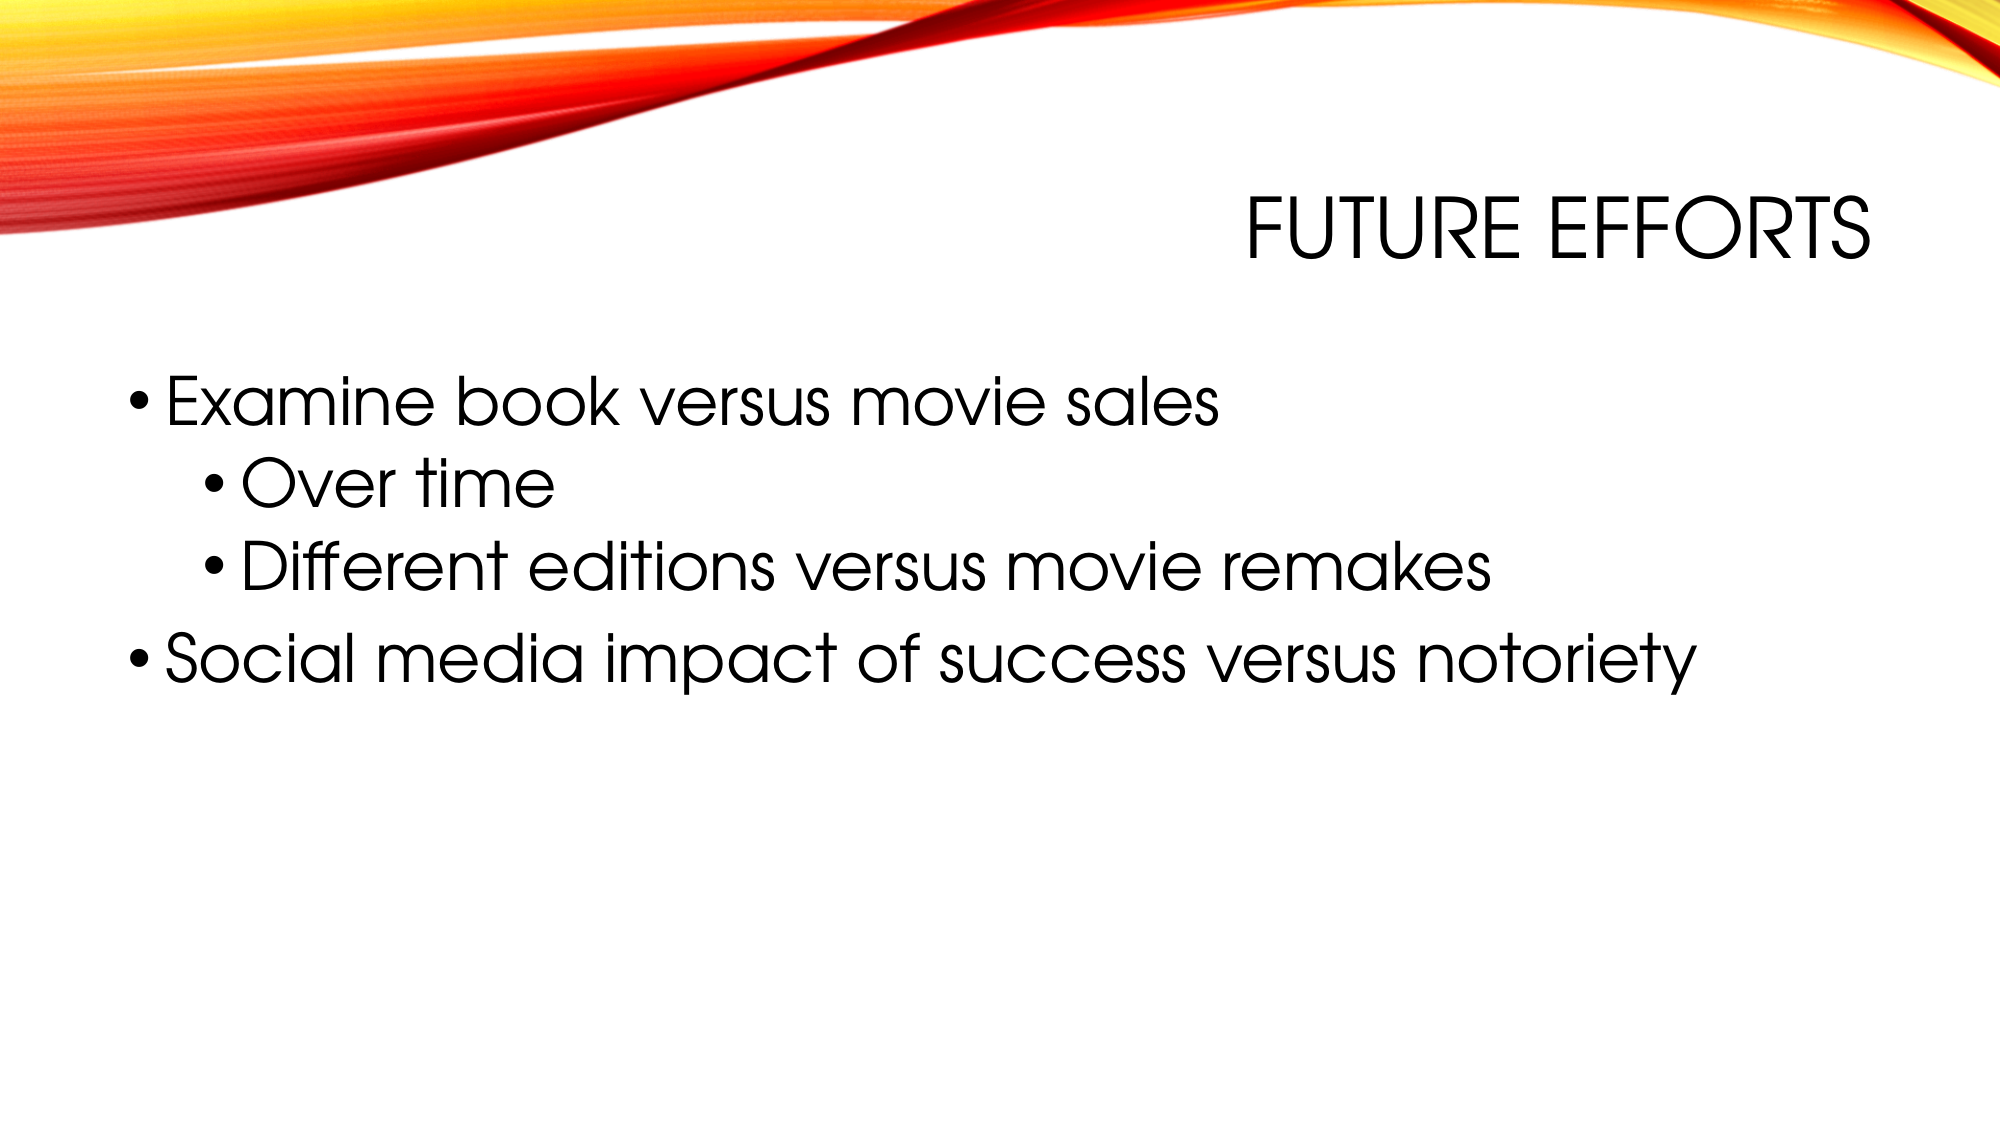

# Future Efforts
Examine book versus movie sales
Over time
Different editions versus movie remakes
Social media impact of success versus notoriety